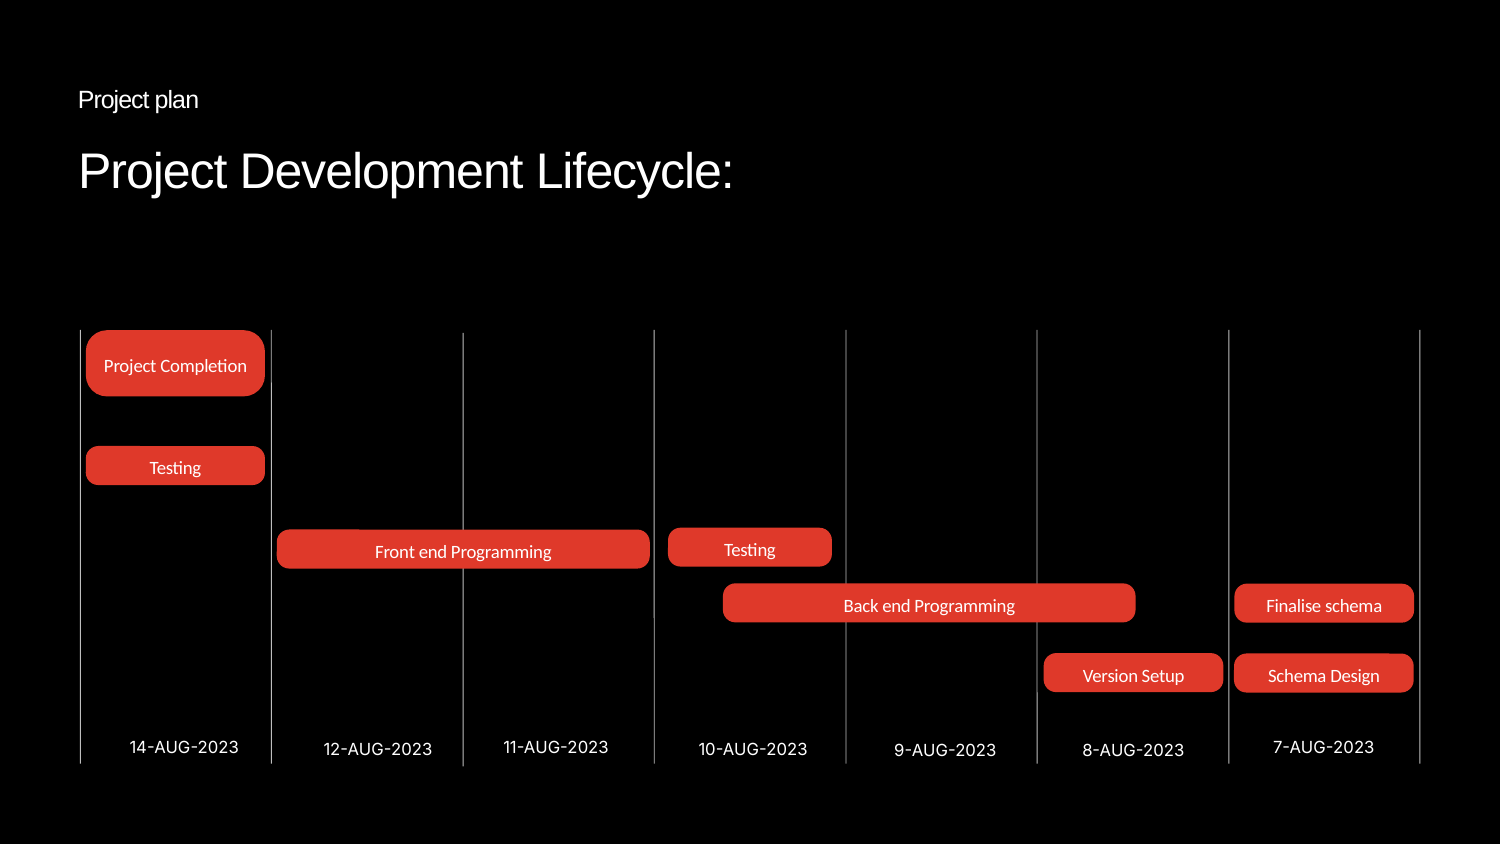

Project plan

Project Development Lifecycle:

Project Completion
Testing
Testing
Front end Programming

Back end Programming
Finalise schema
Version Setup
Schema Design
14-AUG-2023
11-AUG-2023
7-AUG-2023
12-AUG-2023
10-AUG-2023
9-AUG-2023
8-AUG-2023